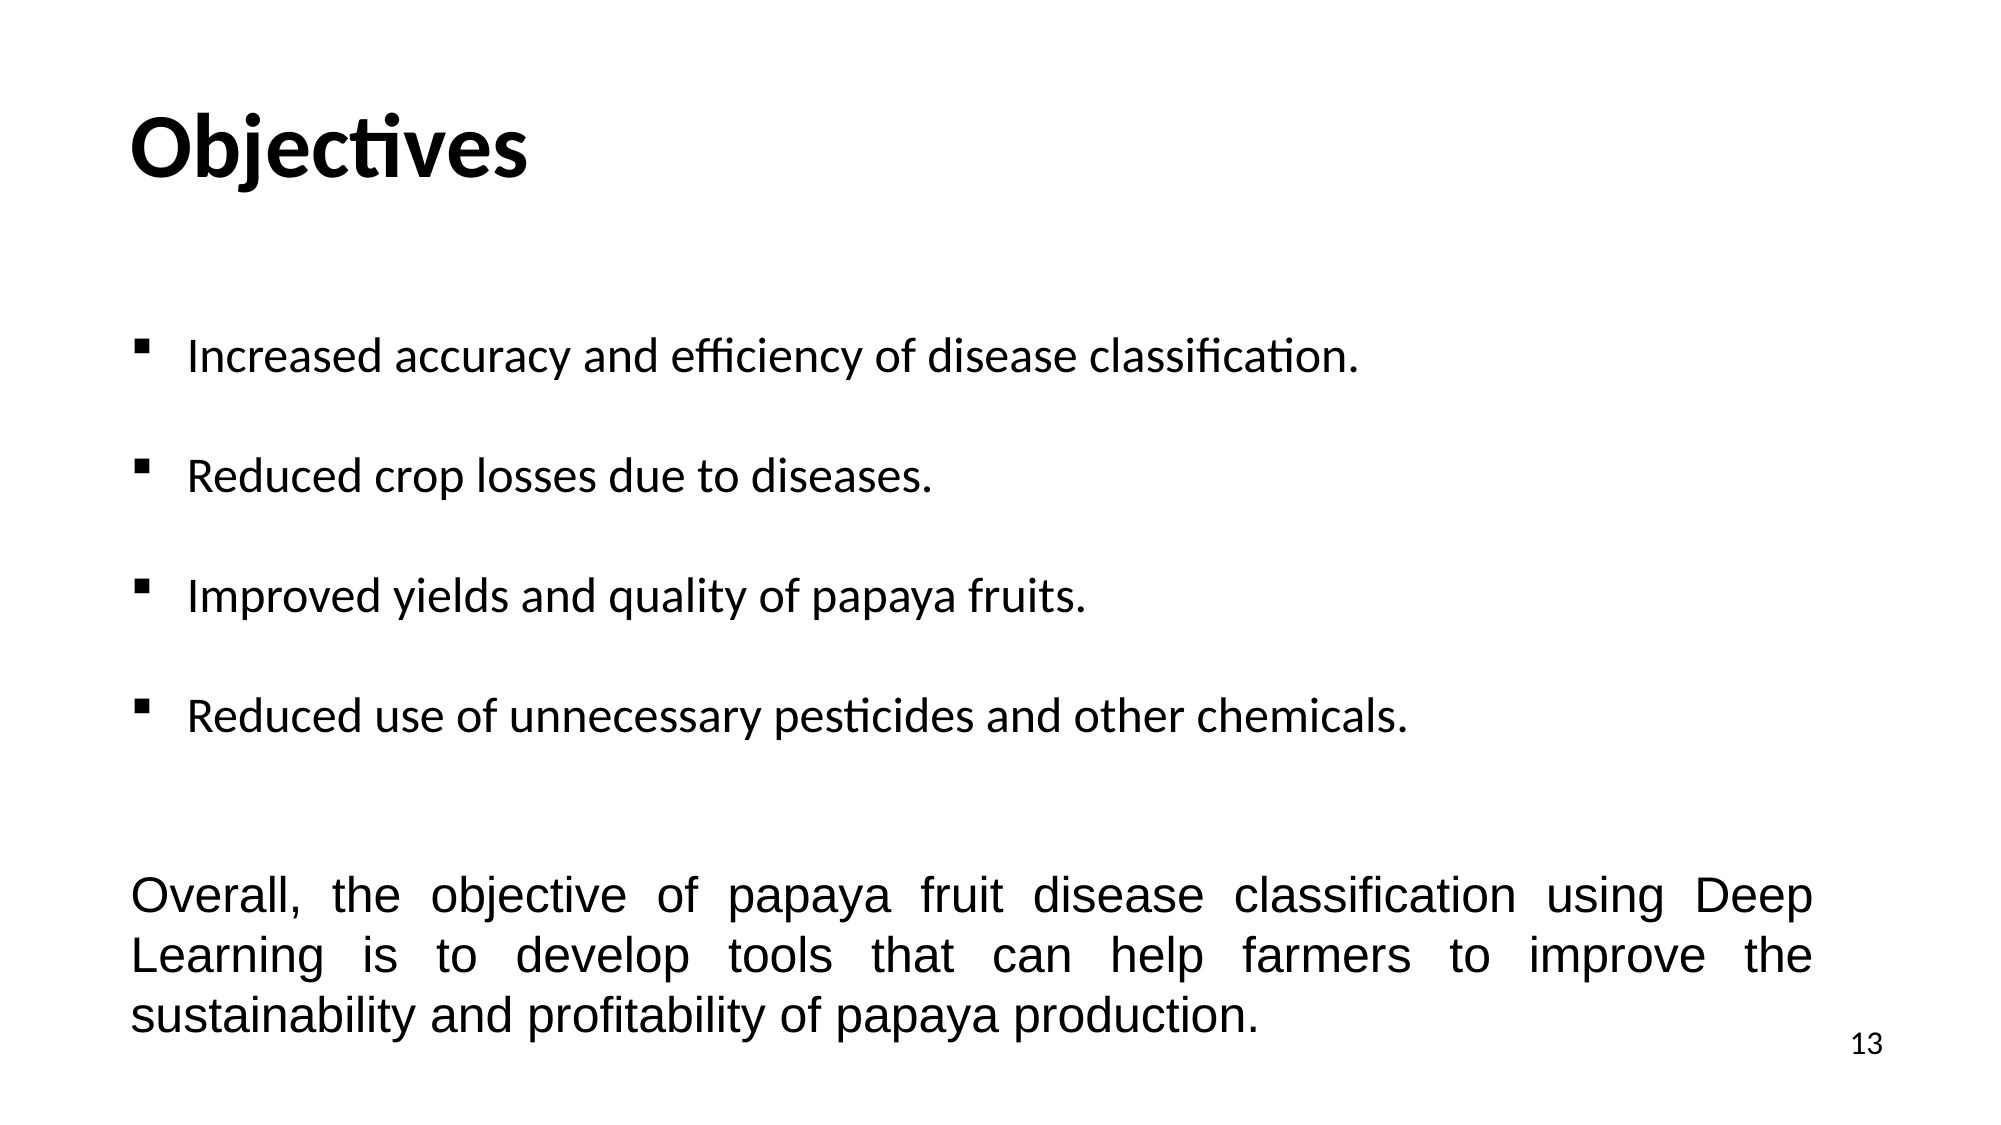

Objectives
Increased accuracy and efficiency of disease classification.
Reduced crop losses due to diseases.
Improved yields and quality of papaya fruits.
Reduced use of unnecessary pesticides and other chemicals.

Overall, the objective of papaya fruit disease classification using Deep Learning is to develop tools that can help farmers to improve the sustainability and profitability of papaya production.
13